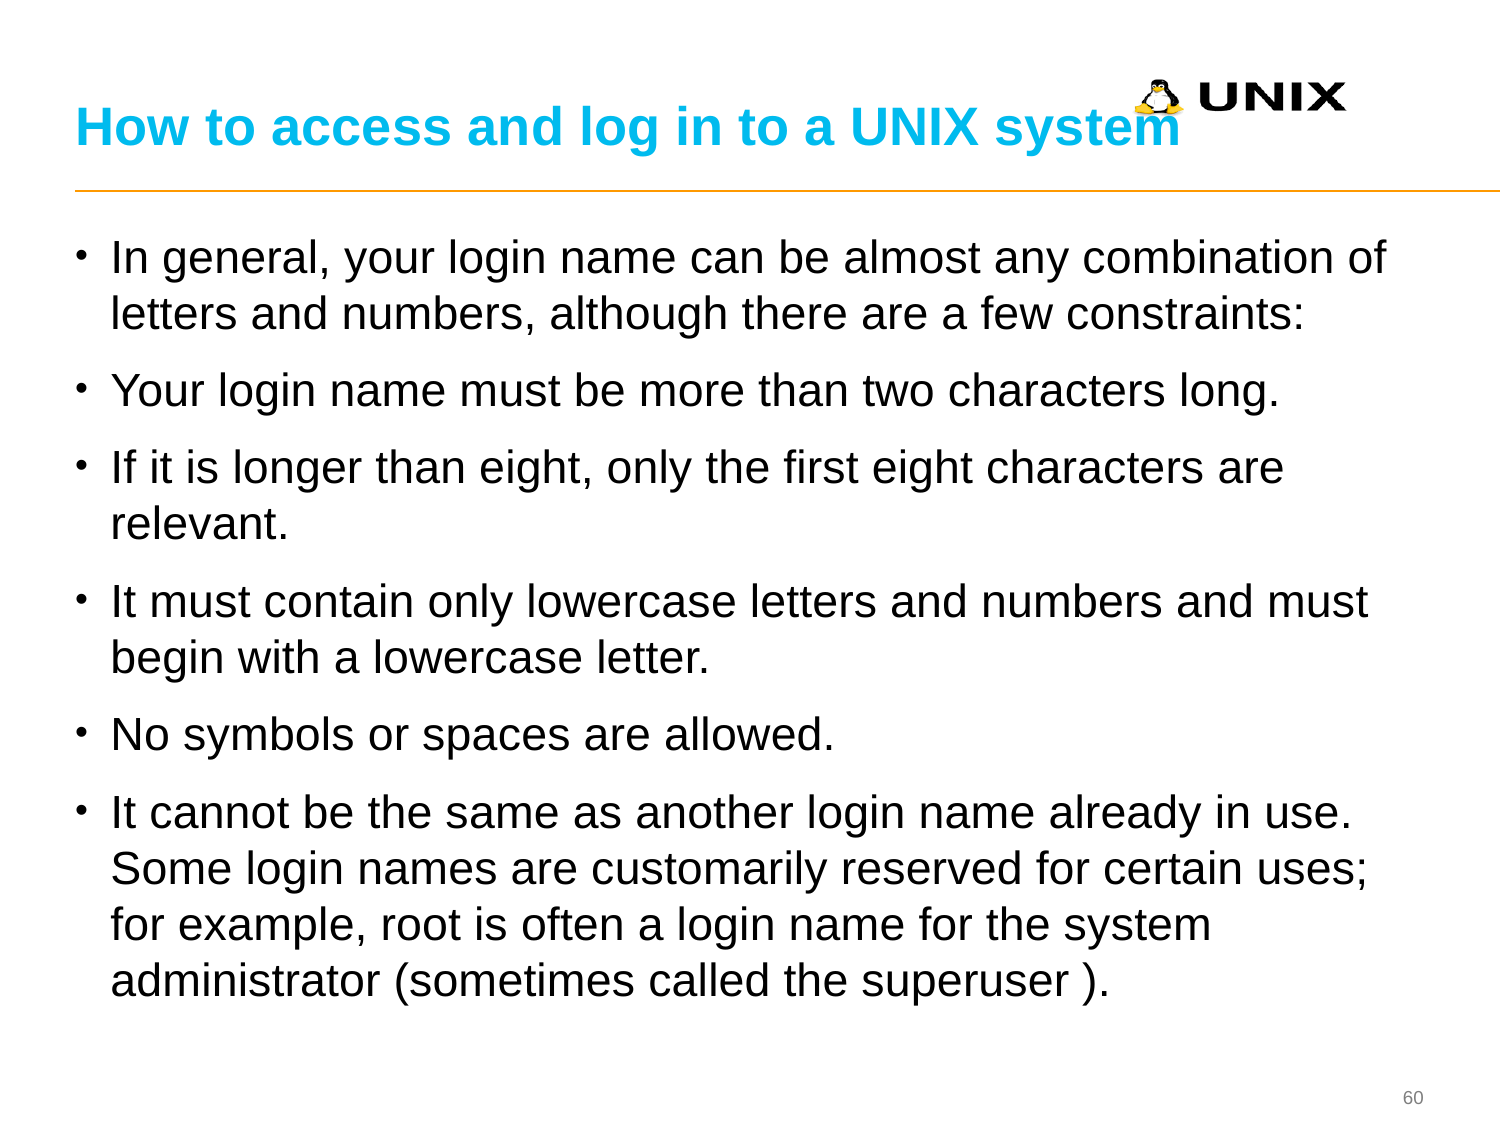

# How to access and log in to a UNIX system
In general, your login name can be almost any combination of letters and numbers, although there are a few constraints:
Your login name must be more than two characters long.
If it is longer than eight, only the first eight characters are relevant.
It must contain only lowercase letters and numbers and must begin with a lowercase letter.
No symbols or spaces are allowed.
It cannot be the same as another login name already in use. Some login names are customarily reserved for certain uses; for example, root is often a login name for the system administrator (sometimes called the superuser ).